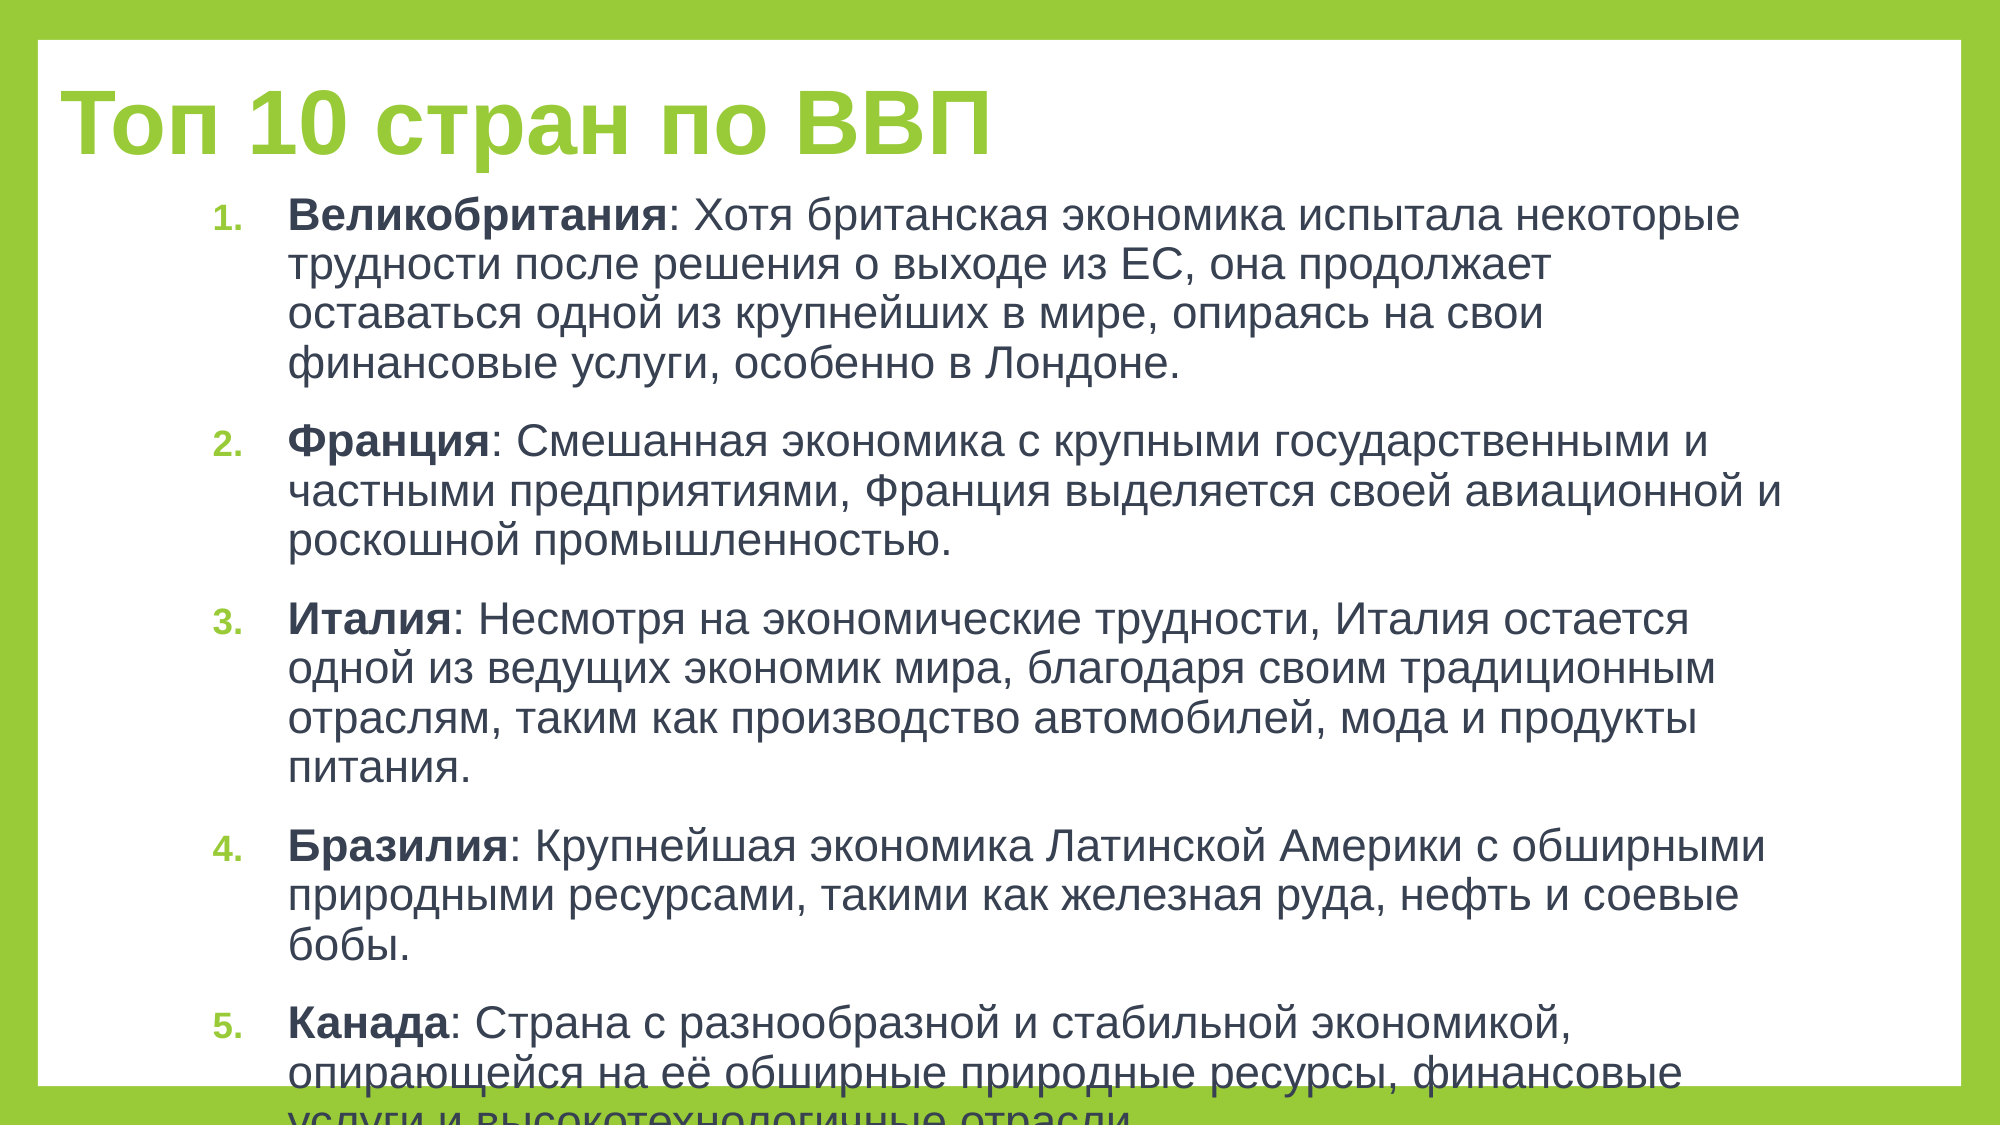

# Топ 10 стран по ВВП
Великобритания: Хотя британская экономика испытала некоторые трудности после решения о выходе из ЕС, она продолжает оставаться одной из крупнейших в мире, опираясь на свои финансовые услуги, особенно в Лондоне.
Франция: Смешанная экономика с крупными государственными и частными предприятиями, Франция выделяется своей авиационной и роскошной промышленностью.
Италия: Несмотря на экономические трудности, Италия остается одной из ведущих экономик мира, благодаря своим традиционным отраслям, таким как производство автомобилей, мода и продукты питания.
Бразилия: Крупнейшая экономика Латинской Америки с обширными природными ресурсами, такими как железная руда, нефть и соевые бобы.
Канада: Страна с разнообразной и стабильной экономикой, опирающейся на её обширные природные ресурсы, финансовые услуги и высокотехнологичные отрасли.